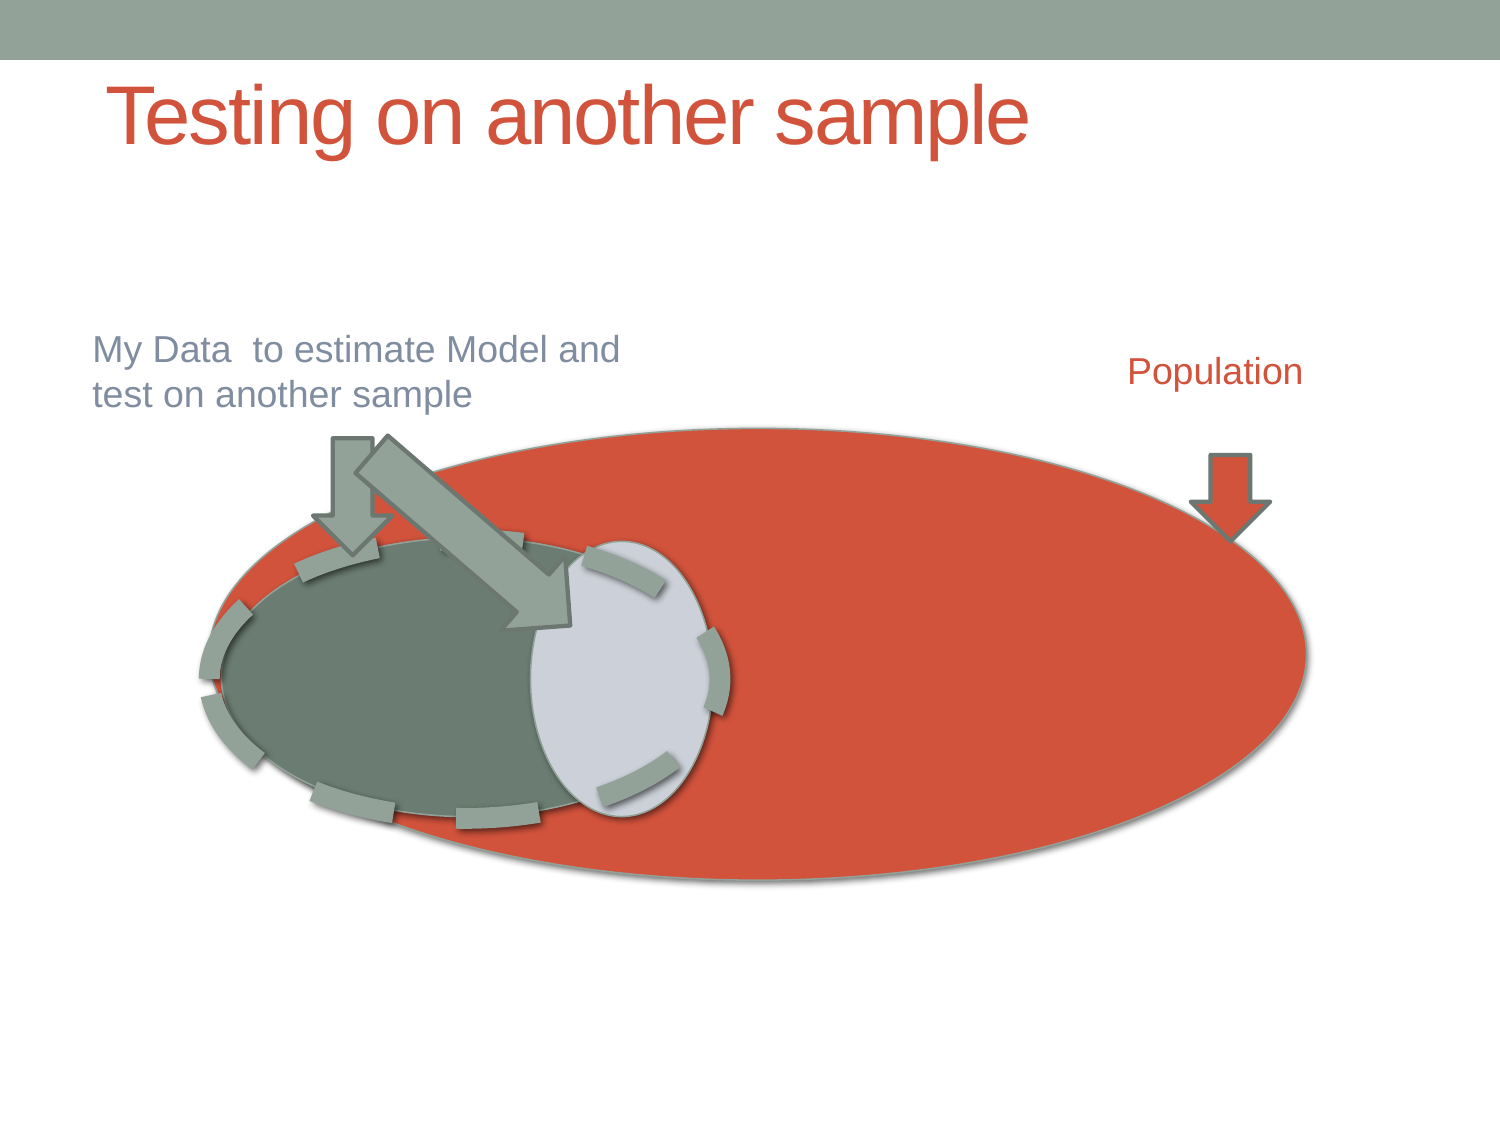

# Testing on another sample
My Data  to estimate Model and test on another sample
Population